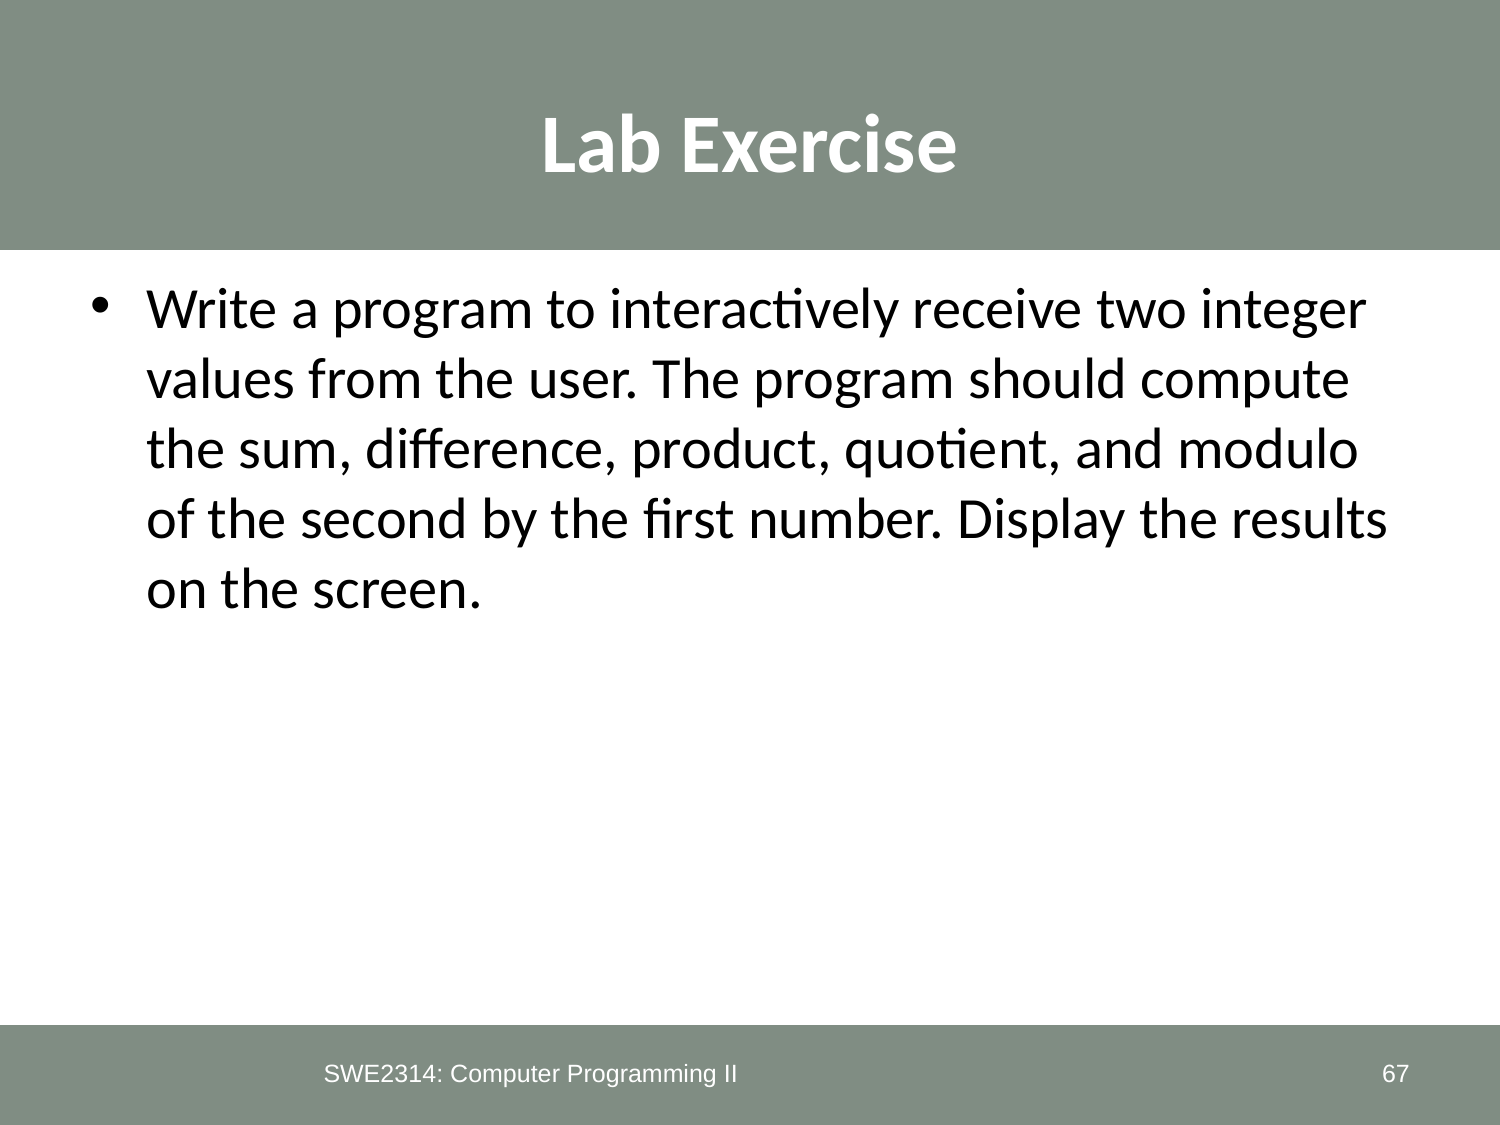

# Lab Exercise
Write a program to interactively receive two integer values from the user. The program should compute the sum, difference, product, quotient, and modulo of the second by the first number. Display the results on the screen.
SWE2314: Computer Programming II
67